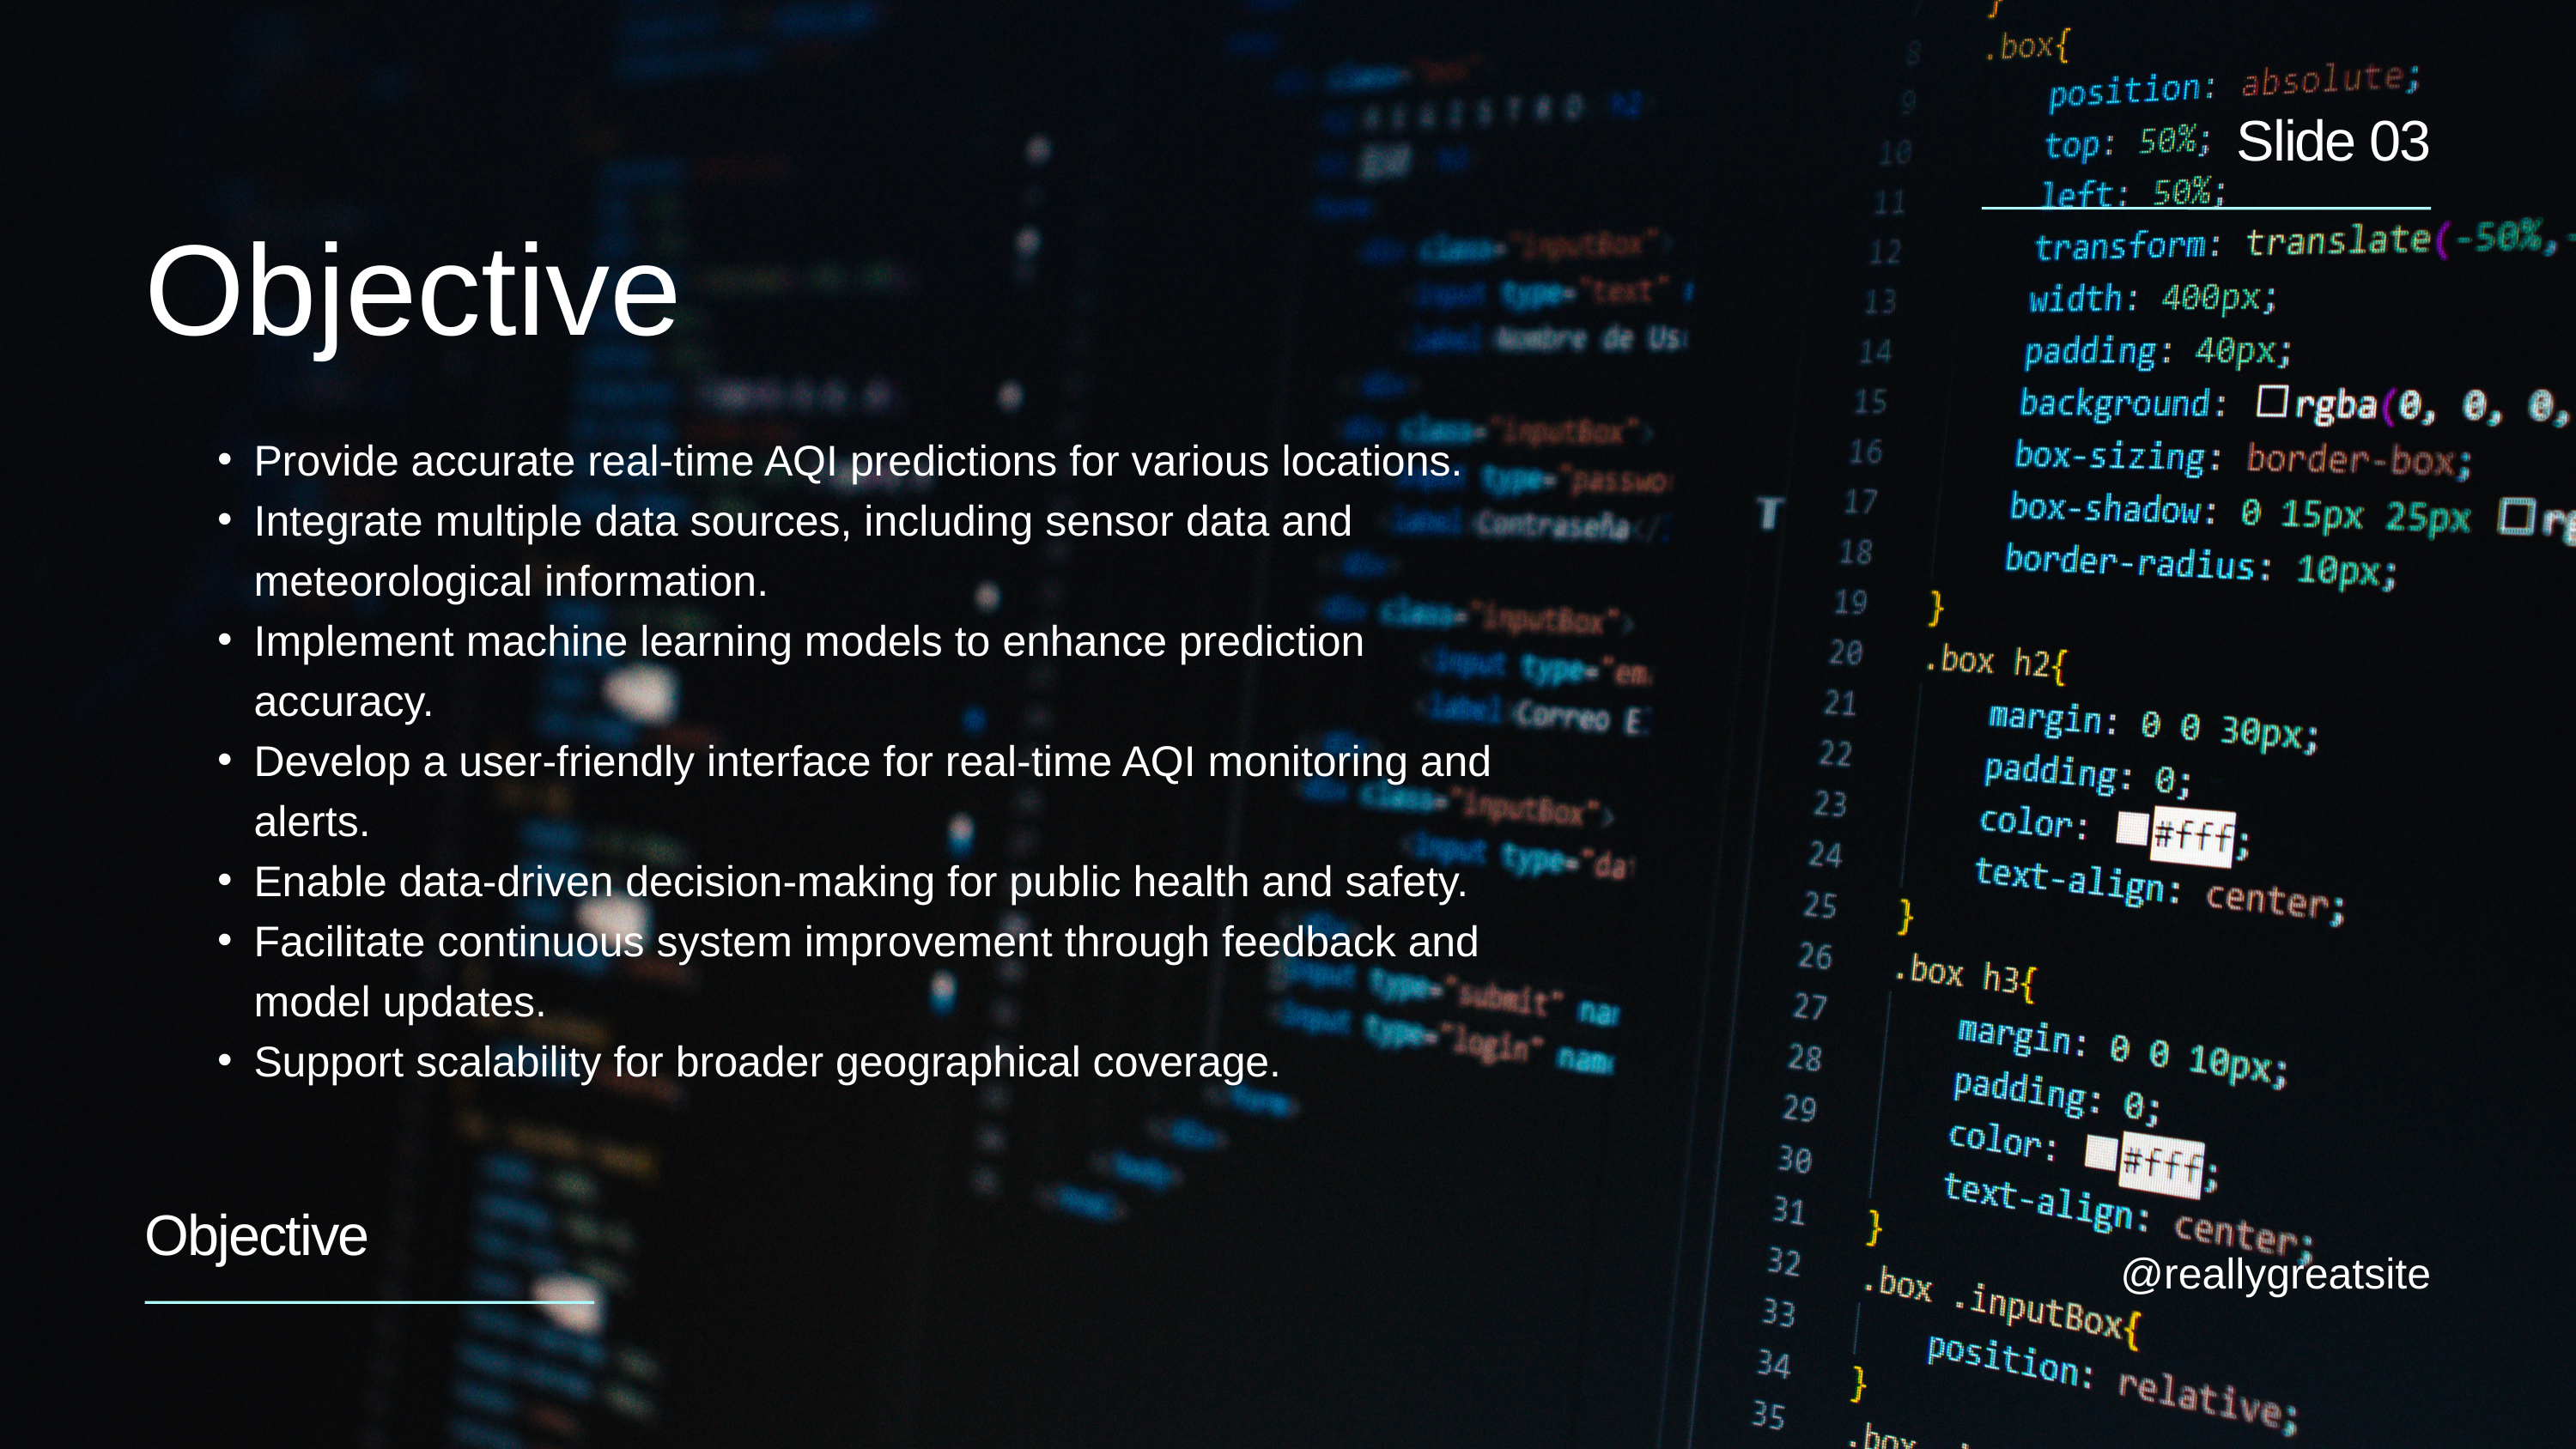

Slide 03

Objective
Provide accurate real-time AQI predictions for various locations.
Integrate multiple data sources, including sensor data and meteorological information.
Implement machine learning models to enhance prediction accuracy.
Develop a user-friendly interface for real-time AQI monitoring and alerts.
Enable data-driven decision-making for public health and safety.
Facilitate continuous system improvement through feedback and model updates.
Support scalability for broader geographical coverage.

Objective
@reallygreatsite